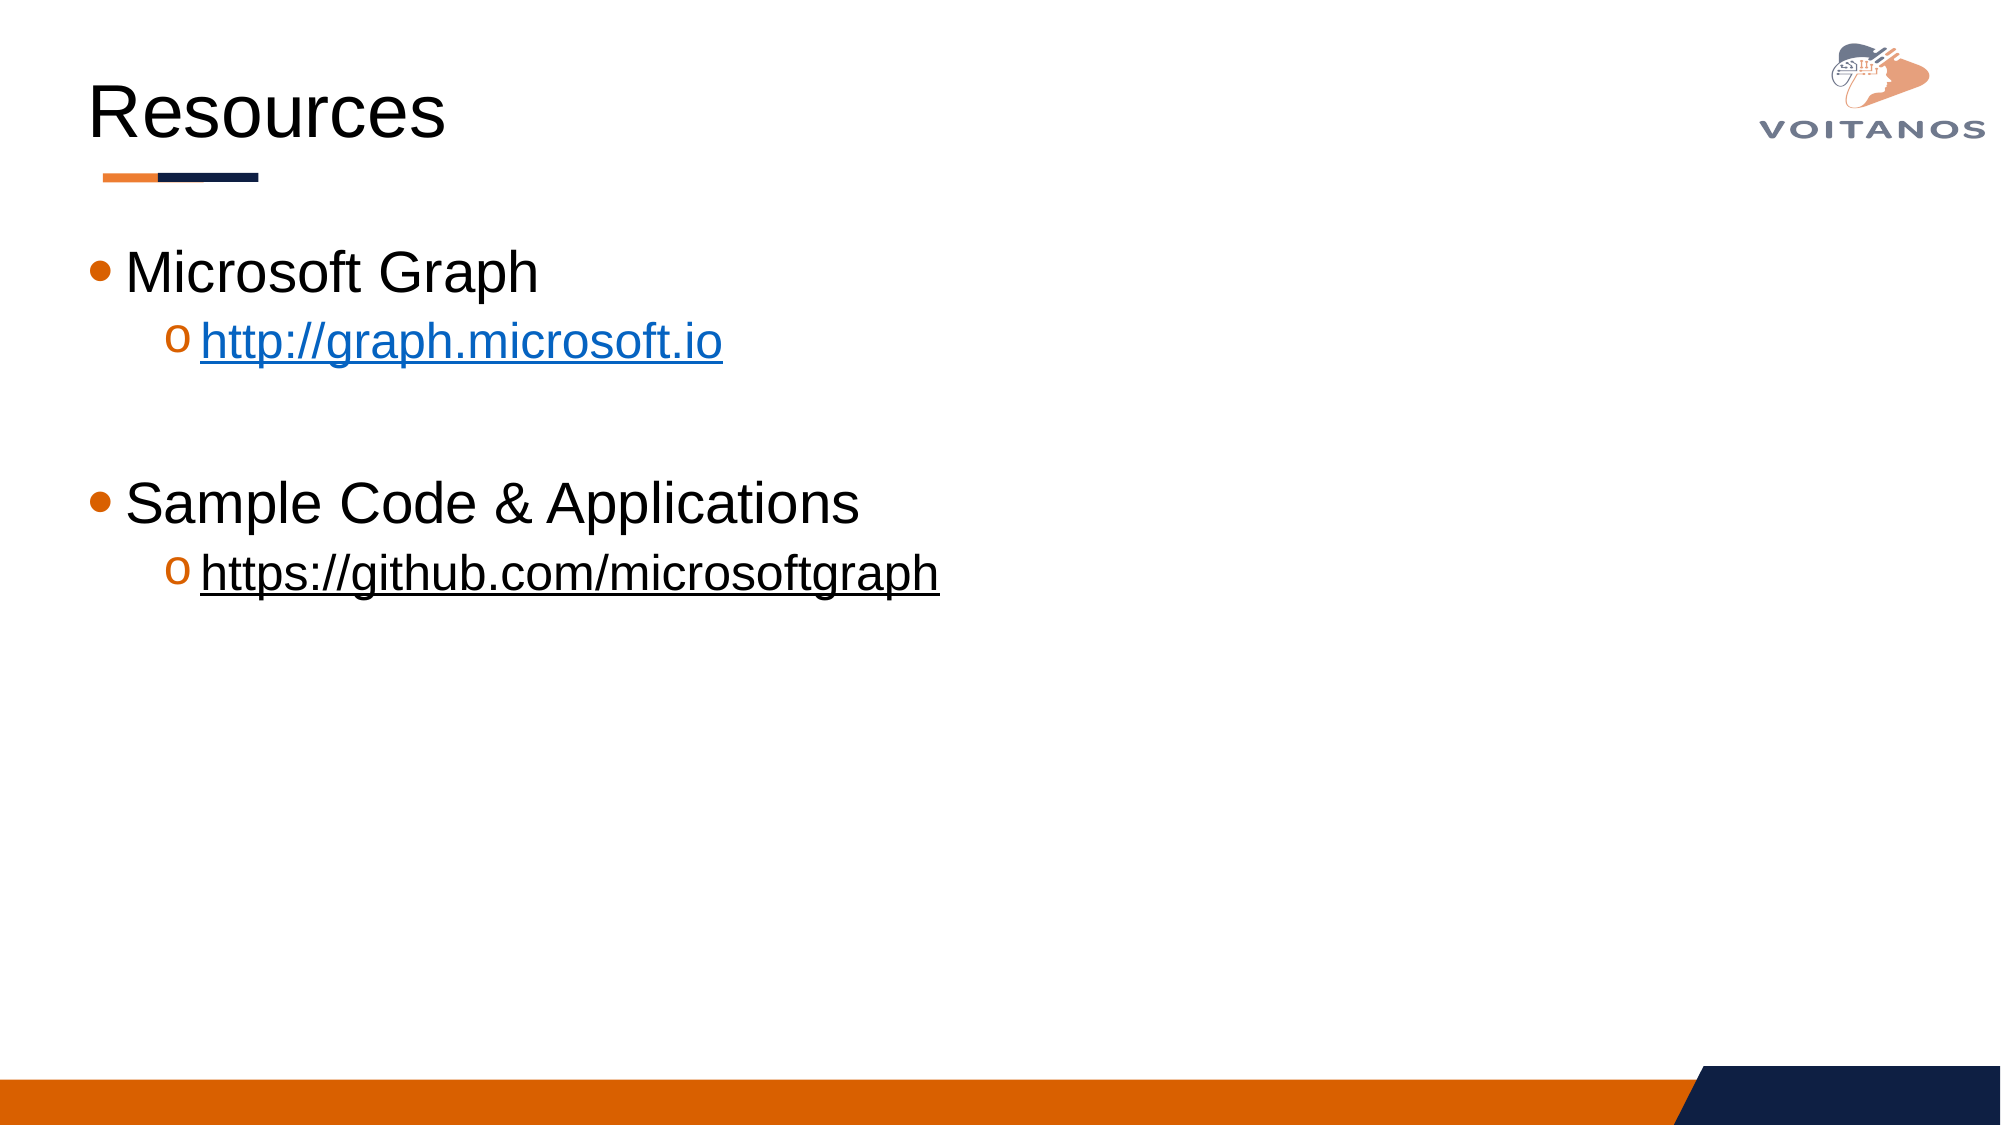

# Resources
Microsoft Graph
http://graph.microsoft.io

Sample Code & Applications
https://github.com/microsoftgraph